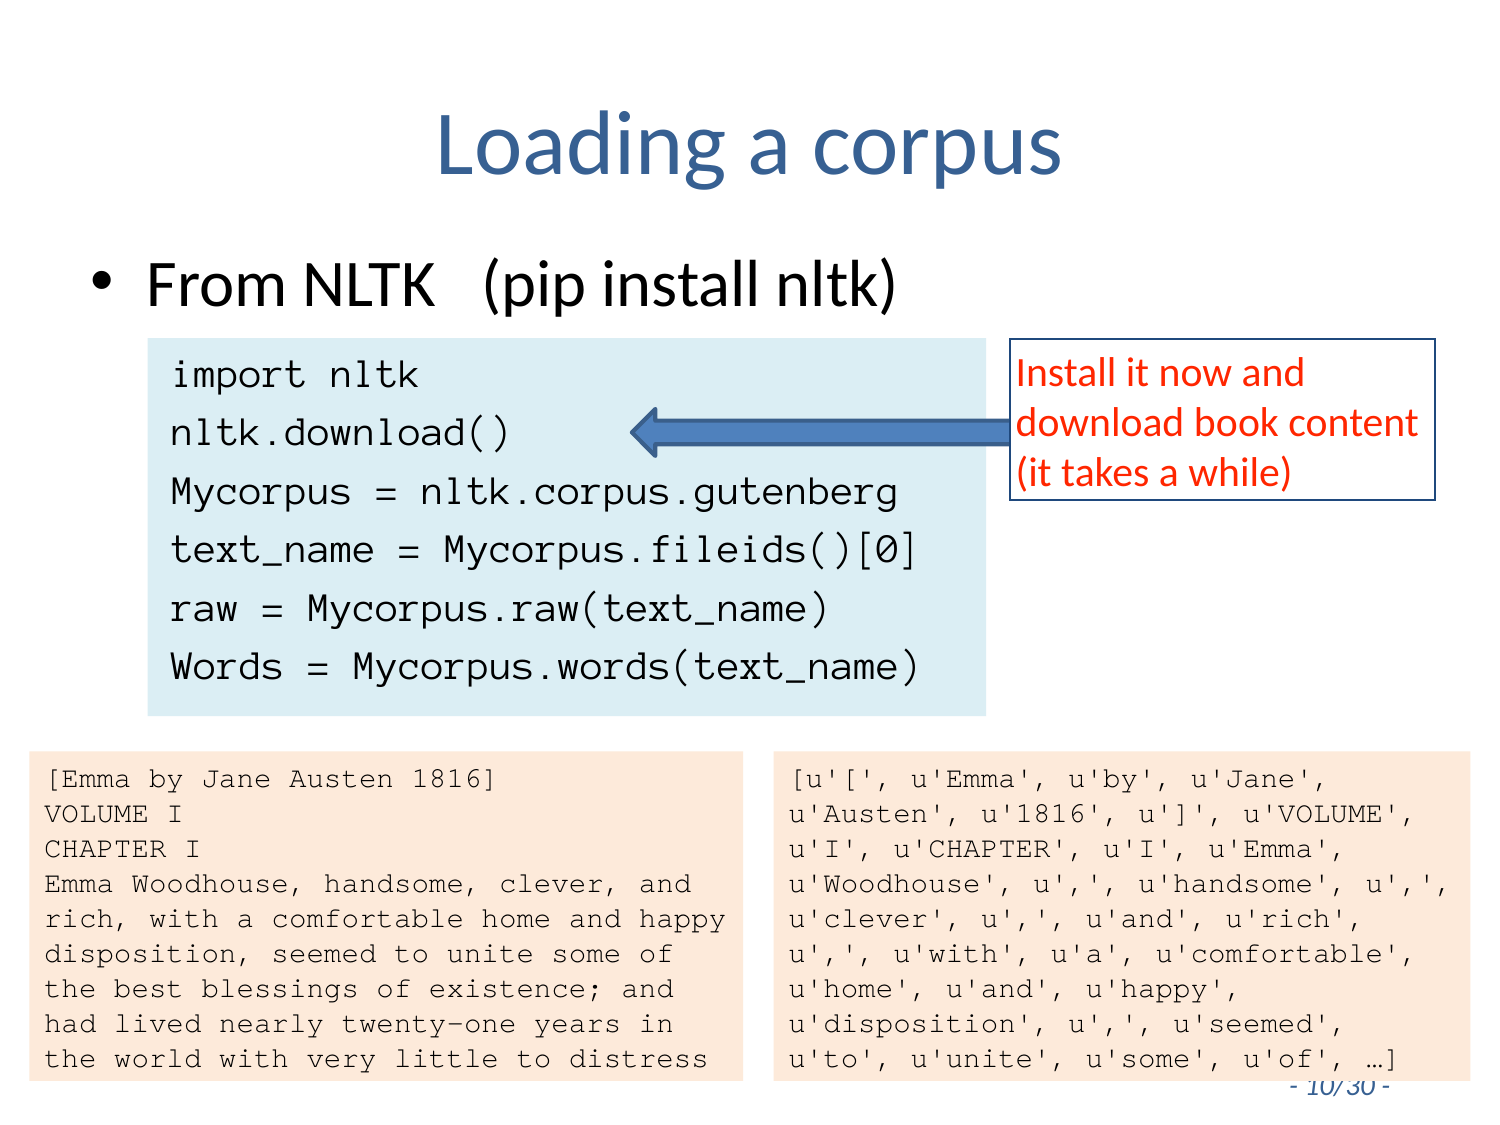

# Loading a corpus
From NLTK   (pip install nltk)
import nltk
nltk.download()
Mycorpus = nltk.corpus.gutenberg
text_name = Mycorpus.fileids()[0]
raw = Mycorpus.raw(text_name)
Words = Mycorpus.words(text_name)
Install it now and download book content (it takes a while)

[u'[', u'Emma', u'by', u'Jane', u'Austen', u'1816', u']', u'VOLUME', u'I', u'CHAPTER', u'I', u'Emma', u'Woodhouse', u',', u'handsome', u',', u'clever', u',', u'and', u'rich', u',', u'with', u'a', u'comfortable', u'home', u'and', u'happy', u'disposition', u',', u'seemed', u'to', u'unite', u'some', u'of', …]
[Emma by Jane Austen 1816]
VOLUME I
CHAPTER I
Emma Woodhouse, handsome, clever, and rich, with a comfortable home and happy disposition, seemed to unite some of the best blessings of existence; and had lived nearly twenty-one years in the world with very little to distress